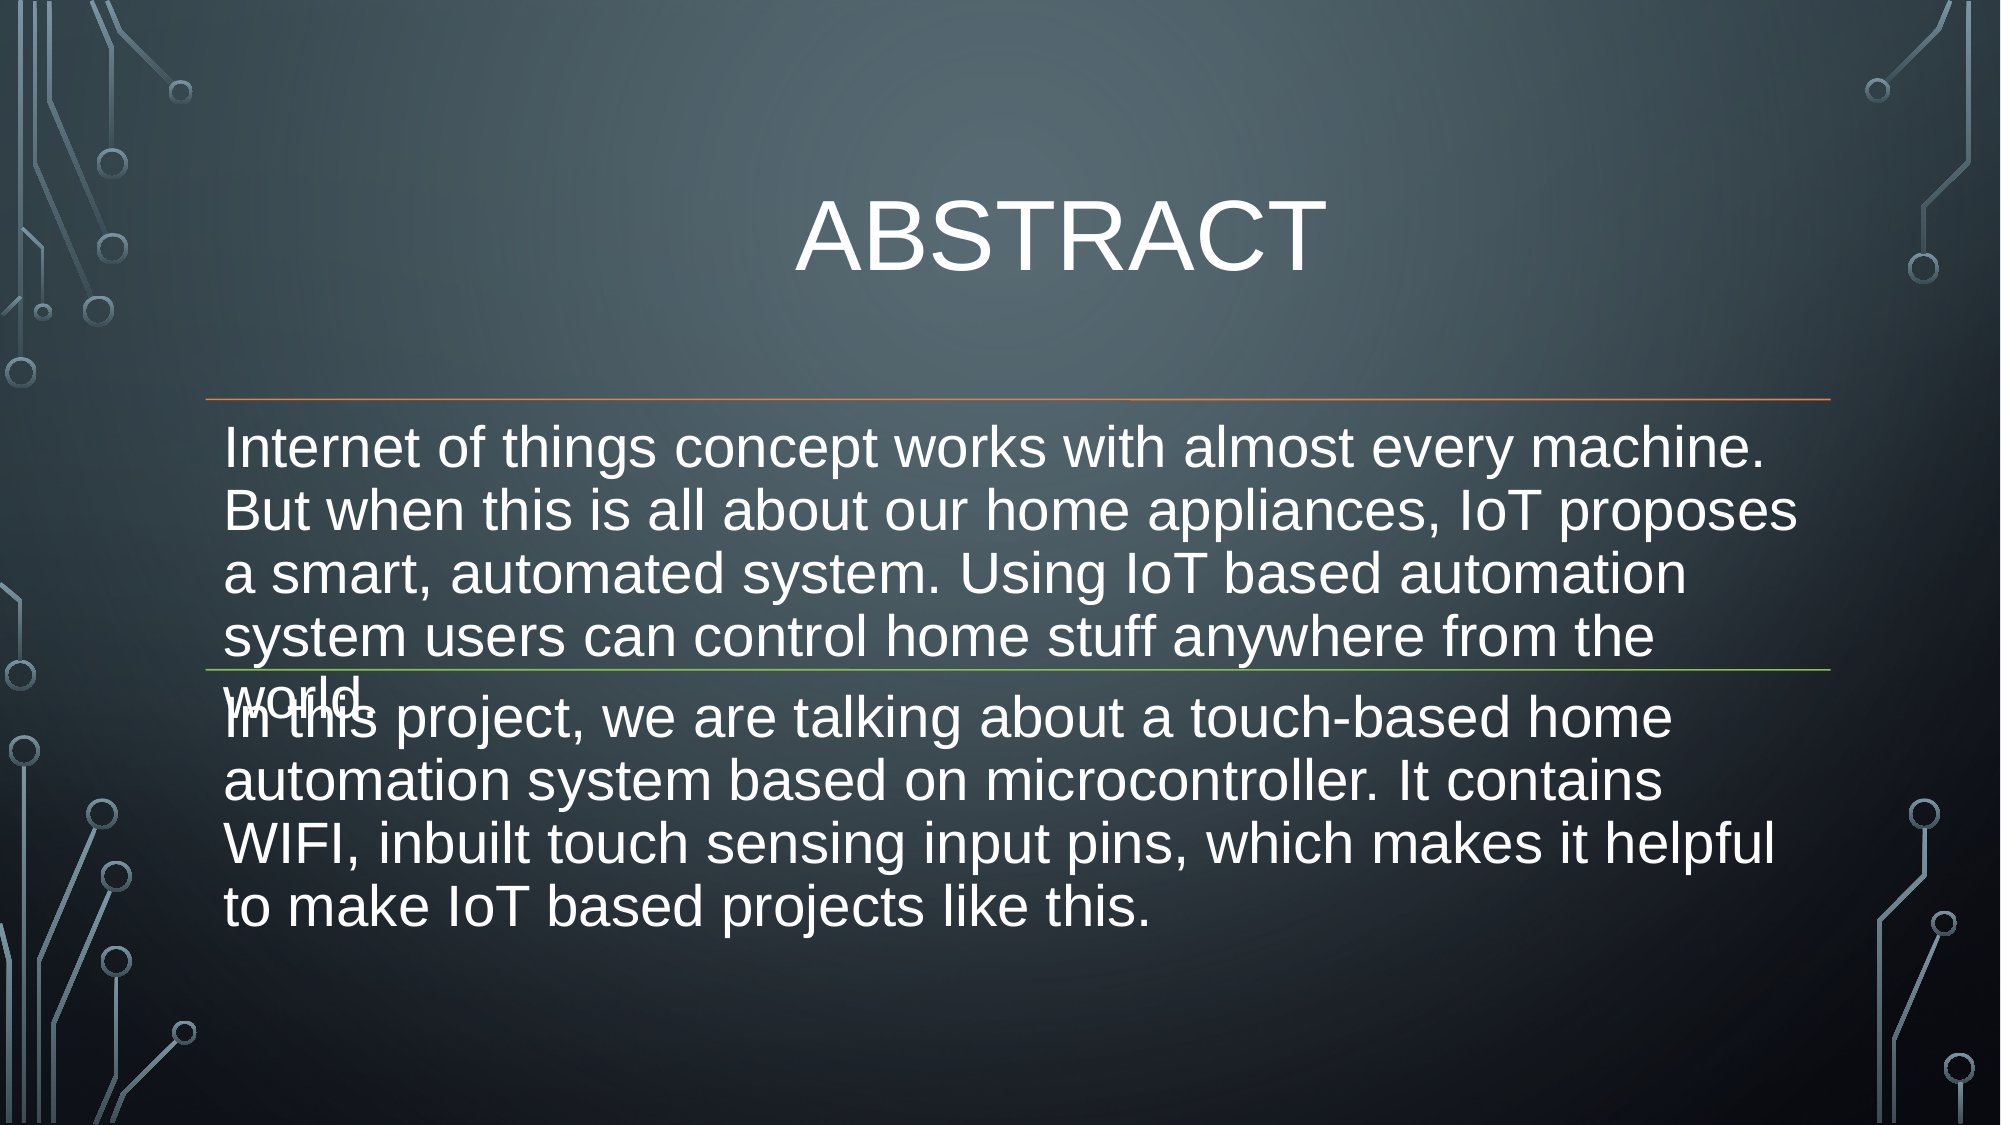

ABSTRACT
Internet of things concept works with almost every machine. But when this is all about our home appliances, IoT proposes a smart, automated system. Using IoT based automation system users can control home stuff anywhere from the world.
In this project, we are talking about a touch-based home automation system based on microcontroller. It contains WIFI, inbuilt touch sensing input pins, which makes it helpful to make IoT based projects like this.